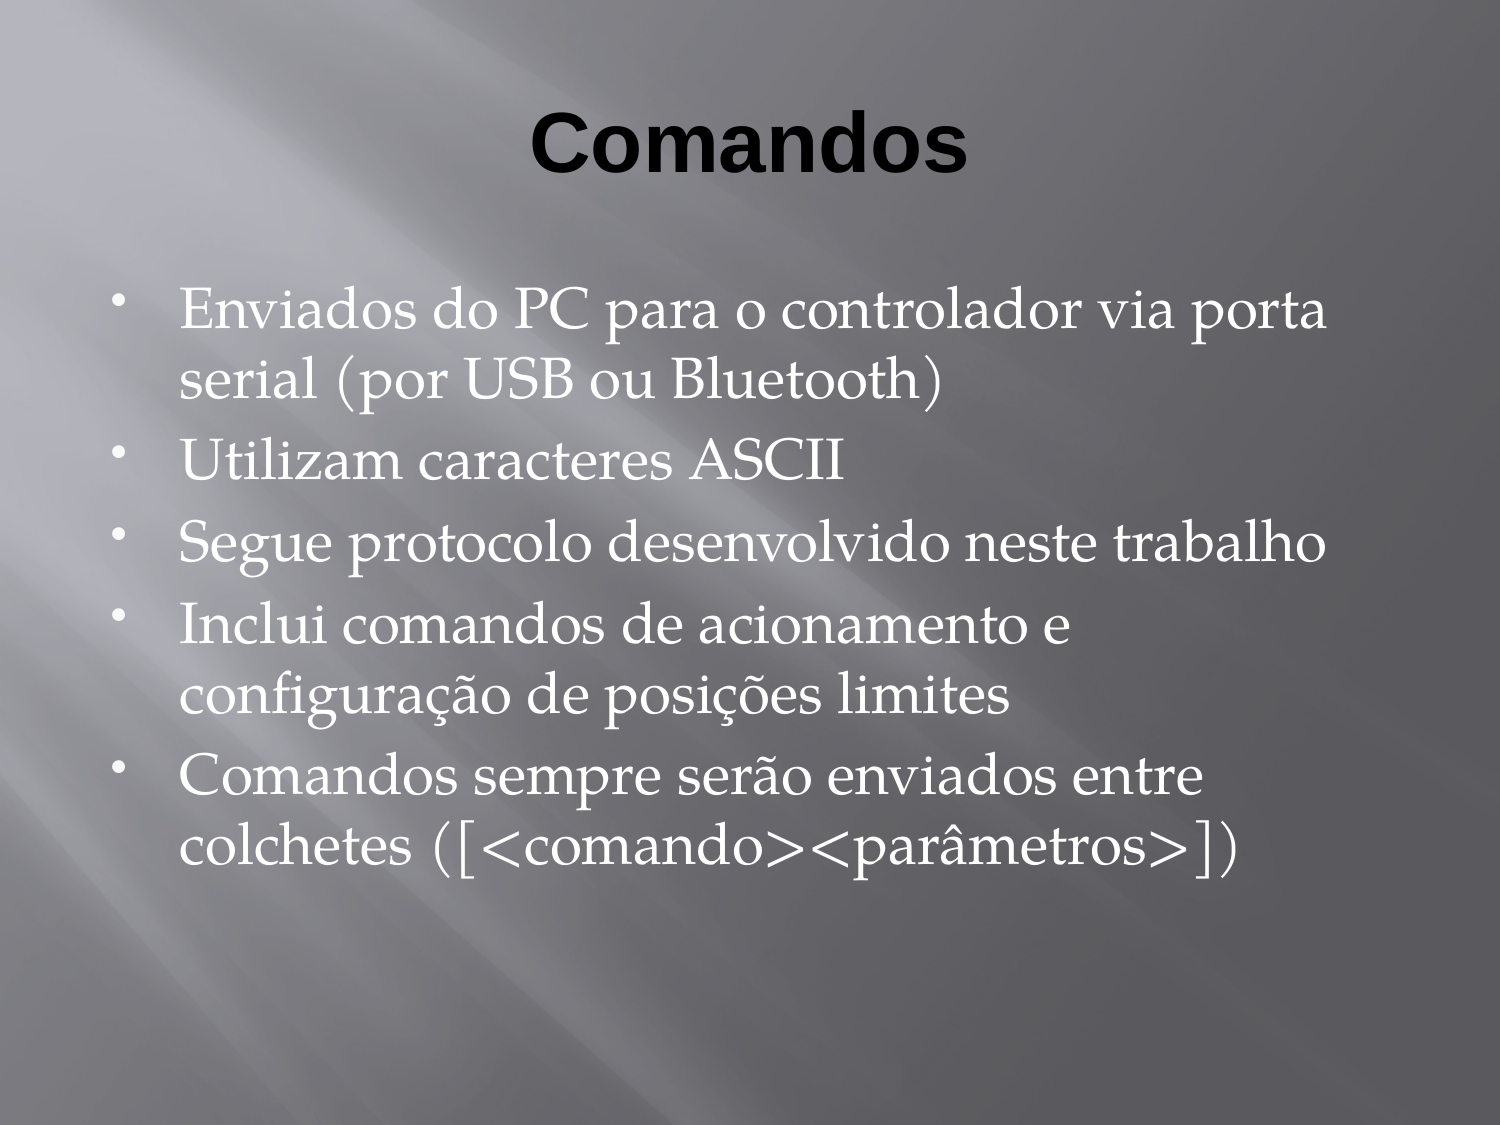

# Comandos
Enviados do PC para o controlador via porta serial (por USB ou Bluetooth)
Utilizam caracteres ASCII
Segue protocolo desenvolvido neste trabalho
Inclui comandos de acionamento e configuração de posições limites
Comandos sempre serão enviados entre colchetes ([<comando><parâmetros>])